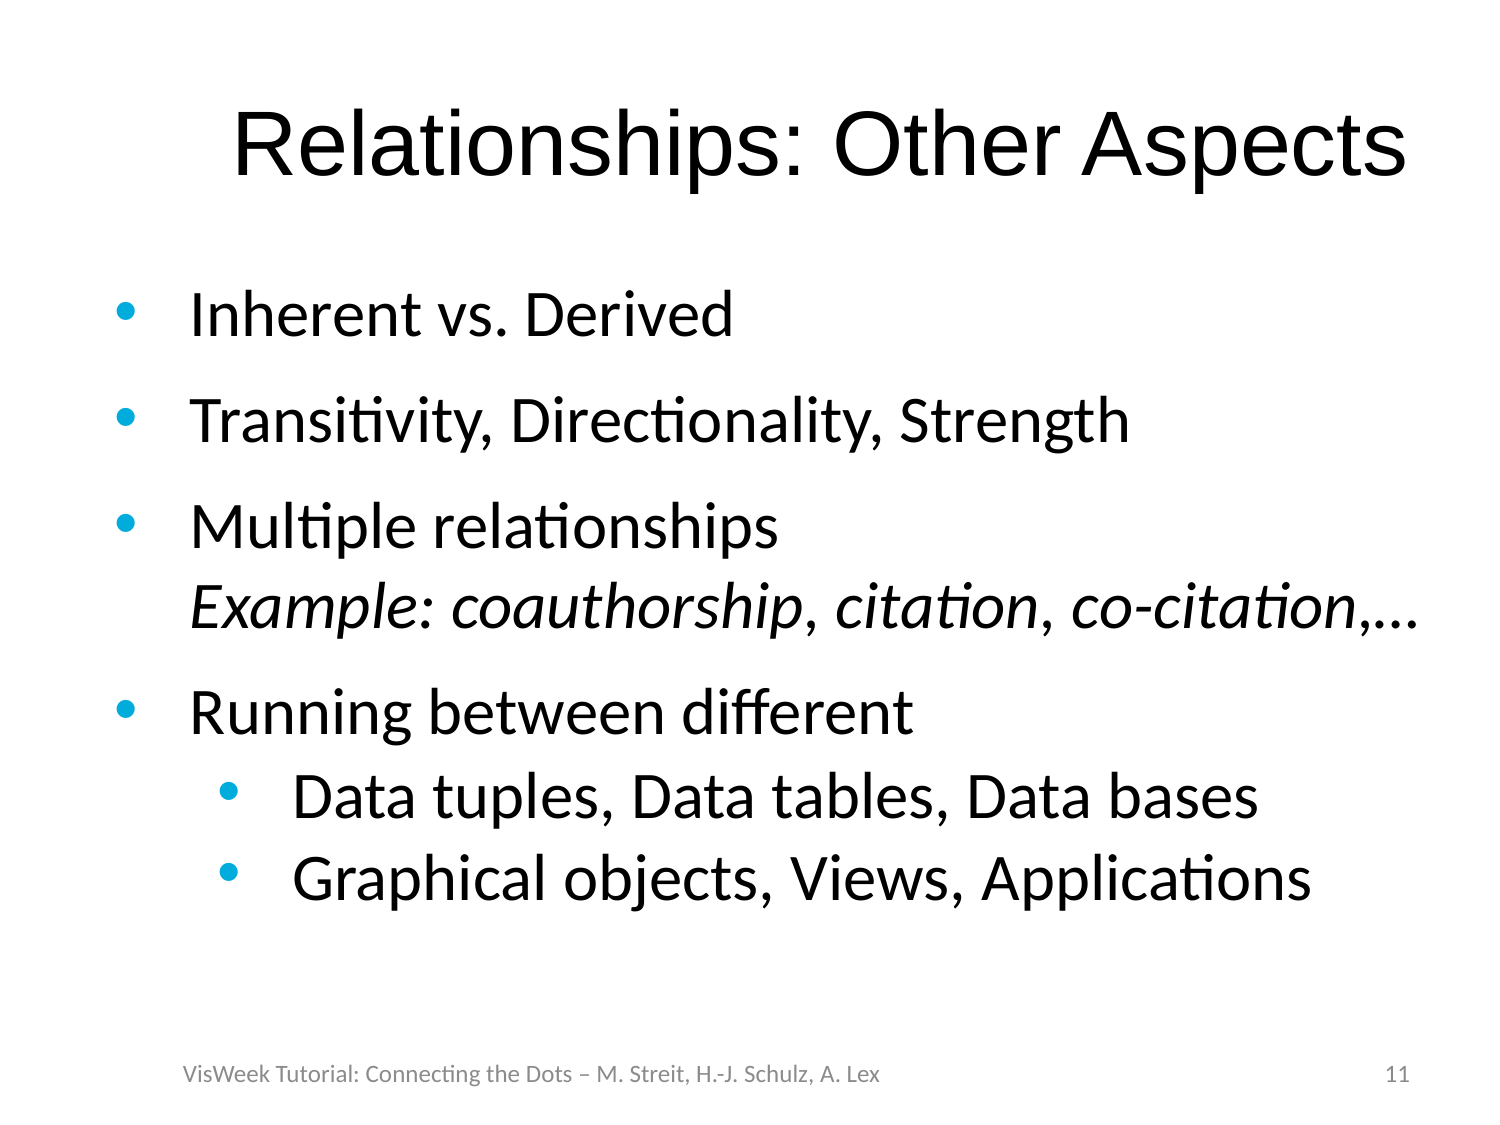

# Relationships: Other Aspects
Inherent vs. Derived
Transitivity, Directionality, Strength
Multiple relationships
Example: coauthorship, citation, co-citation,…
Running between different
Data tuples, Data tables, Data bases
Graphical objects, Views, Applications
VisWeek Tutorial: Connecting the Dots – M. Streit, H.-J. Schulz, A. Lex
11